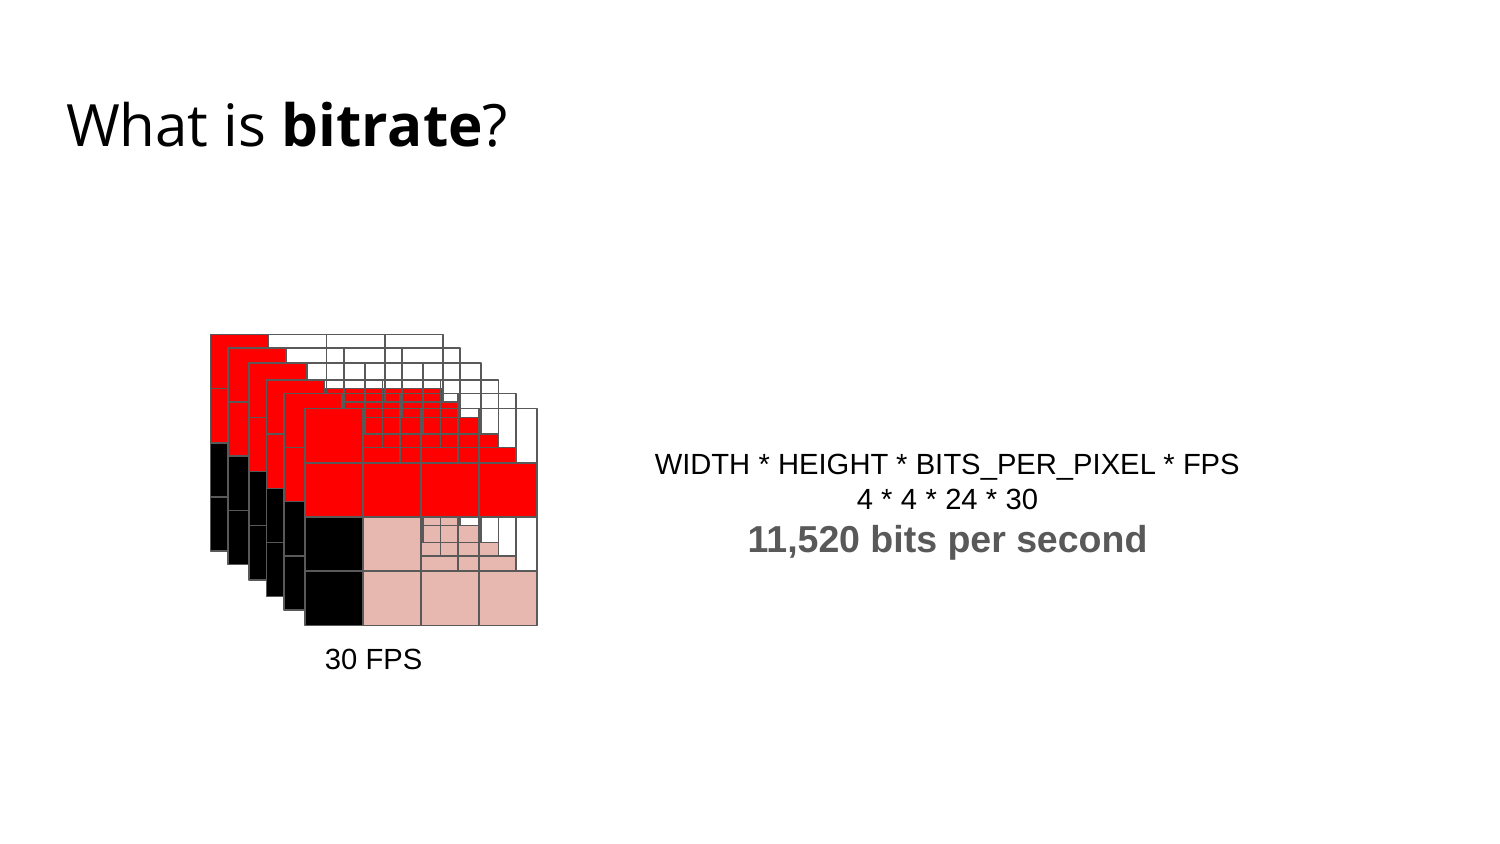

# What is bitrate?

WIDTH * HEIGHT * BITS_PER_PIXEL * FPS
4 * 4 * 24 * 30
11,520 bits per second

30 FPS